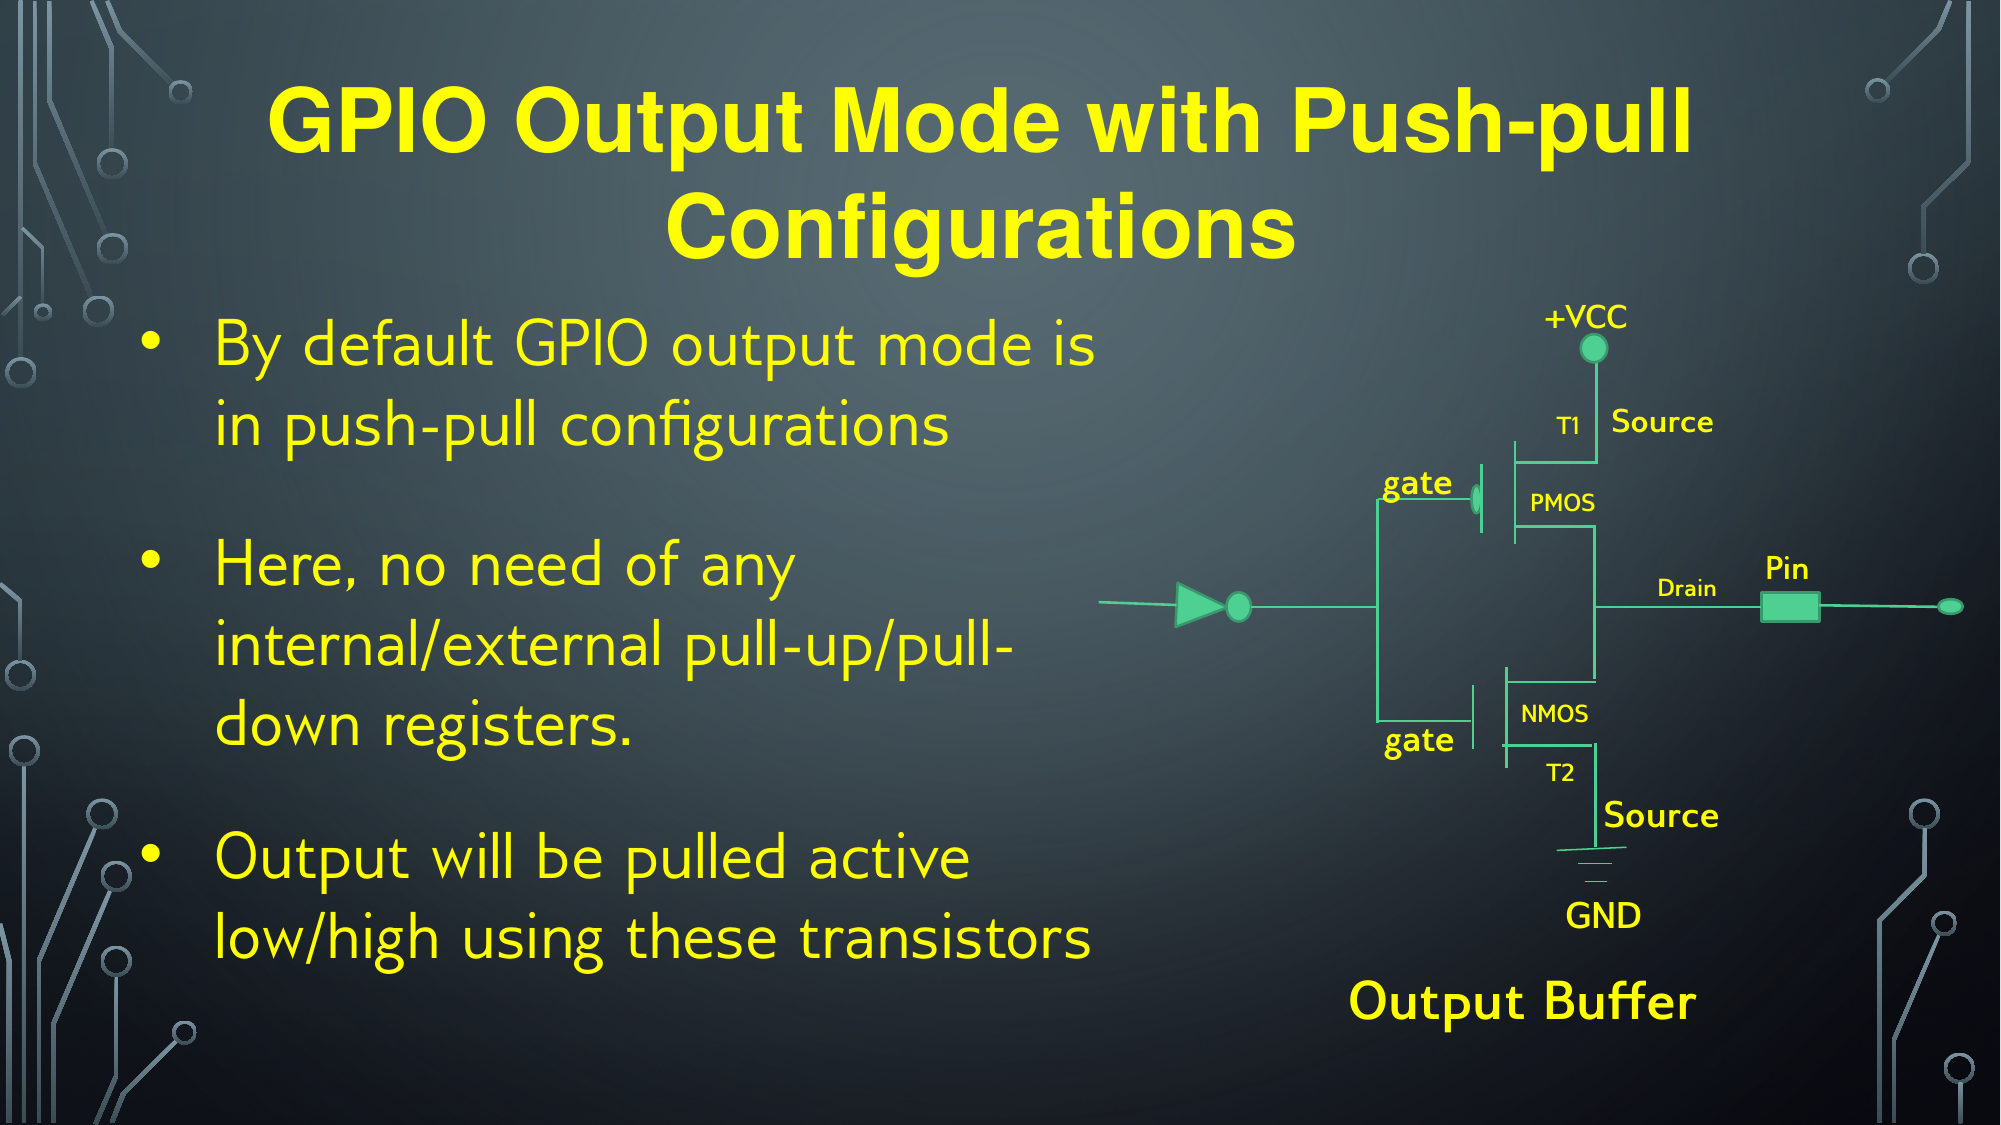

GPIO Output Mode with Push-pull Configurations
+VCC
By default GPIO output mode is in push-pull configurations

Here, no need of any internal/external pull-up/pull-down registers.

Output will be pulled active low/high using these transistors

Source
T1
gate
PMOS

Pin
Drain

NMOS
gate
T2
Source
GND
Output Buffer